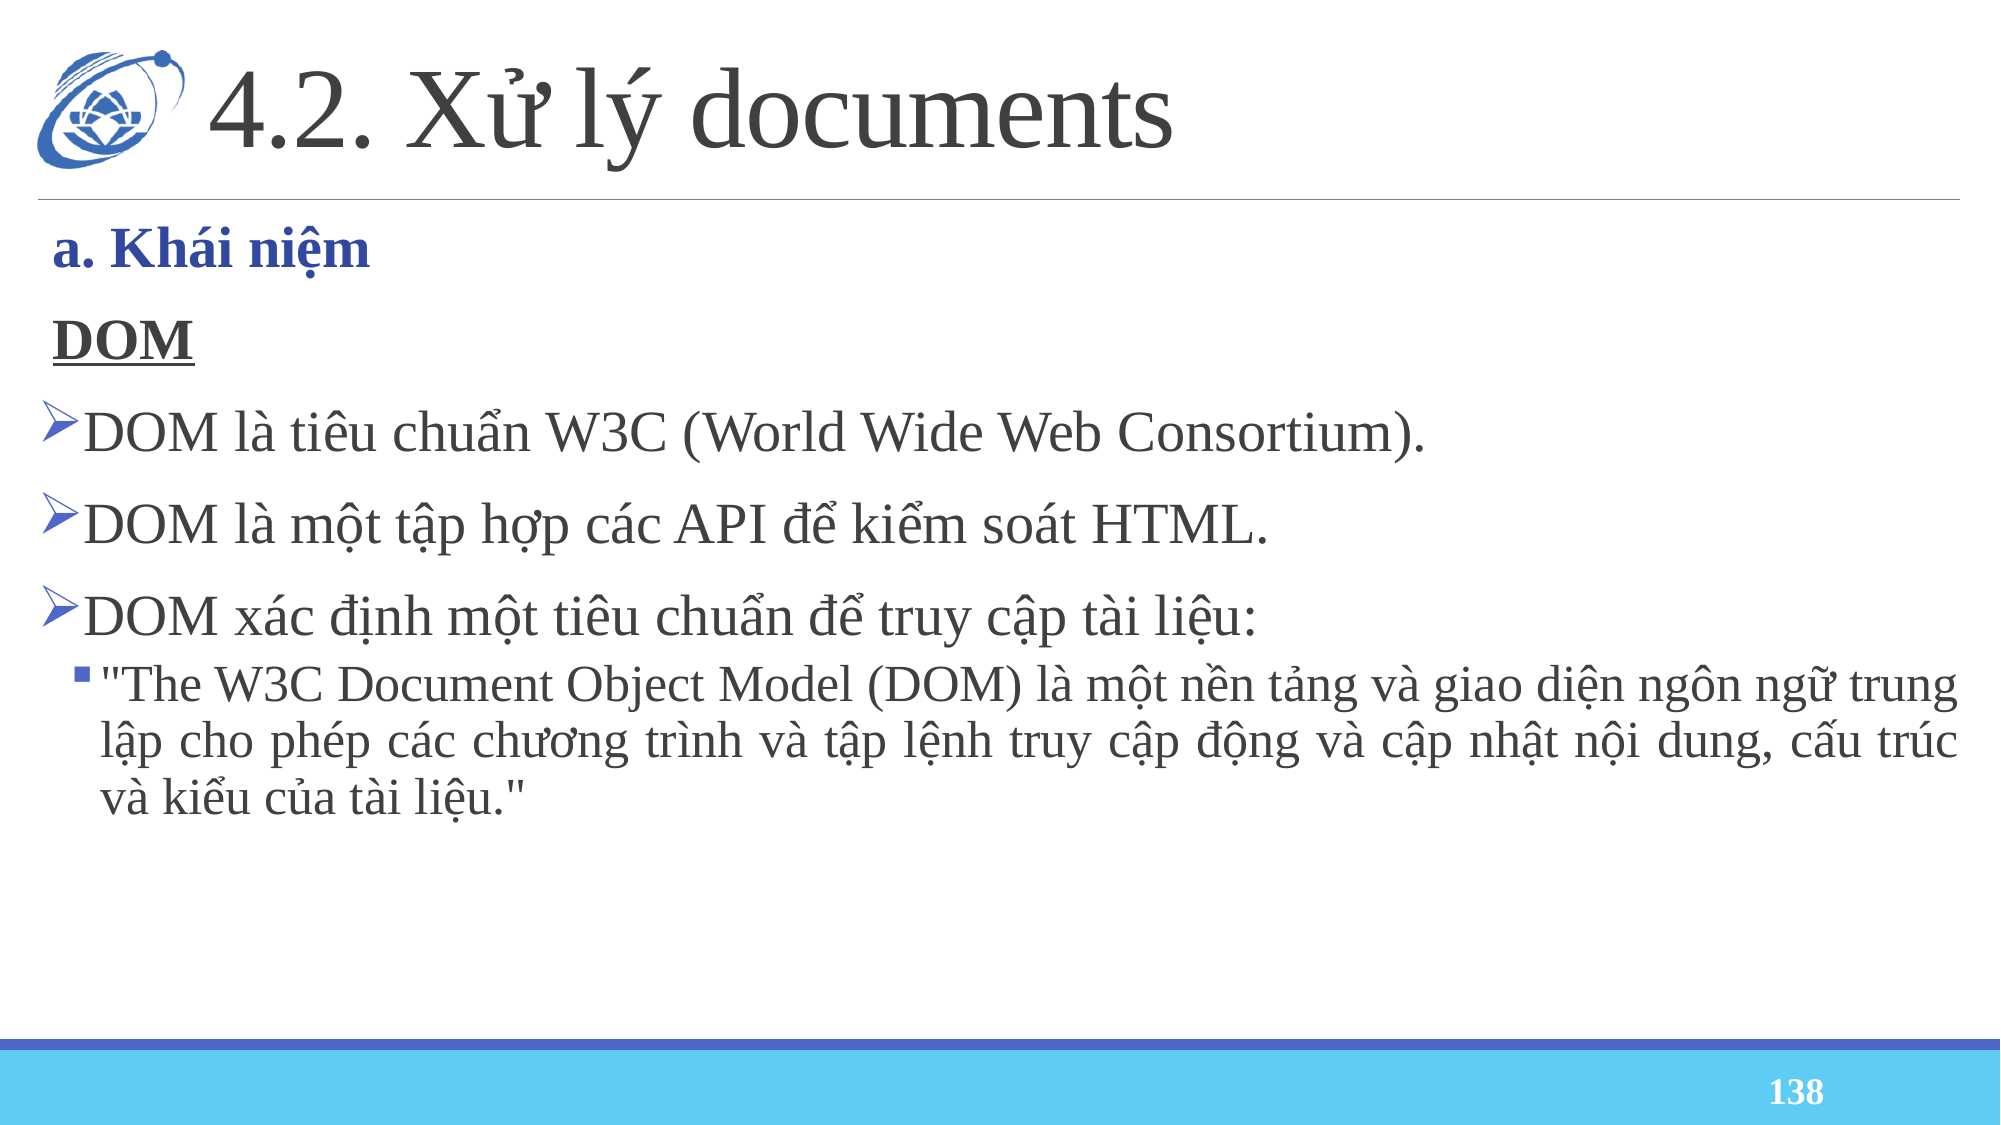

# 4.2. Xử lý documents
a. Khái niệm
DOM
DOM là tiêu chuẩn W3C (World Wide Web Consortium).
DOM là một tập hợp các API để kiểm soát HTML.
DOM xác định một tiêu chuẩn để truy cập tài liệu:
"The W3C Document Object Model (DOM) là một nền tảng và giao diện ngôn ngữ trung lập cho phép các chương trình và tập lệnh truy cập động và cập nhật nội dung, cấu trúc và kiểu của tài liệu."
138